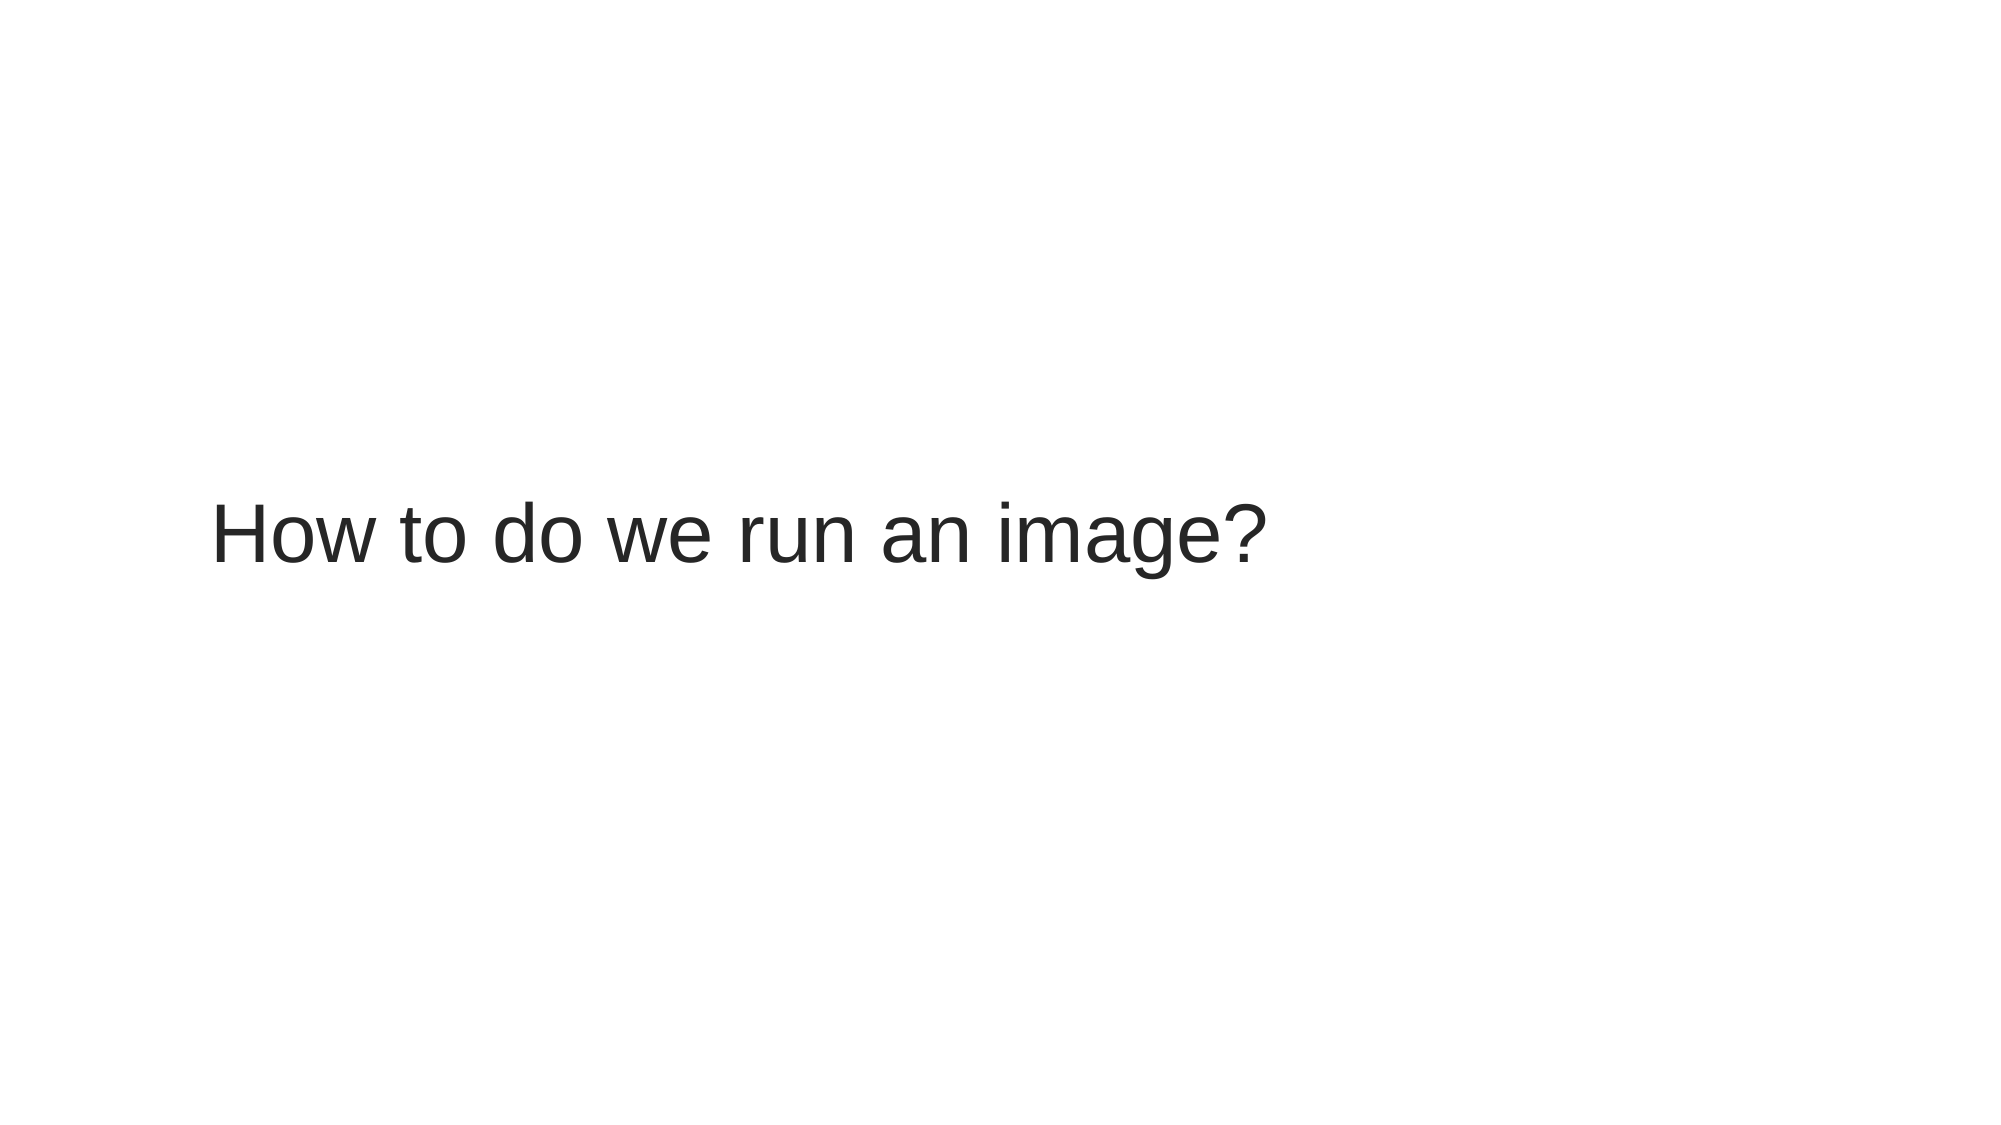

How to do we run an image?